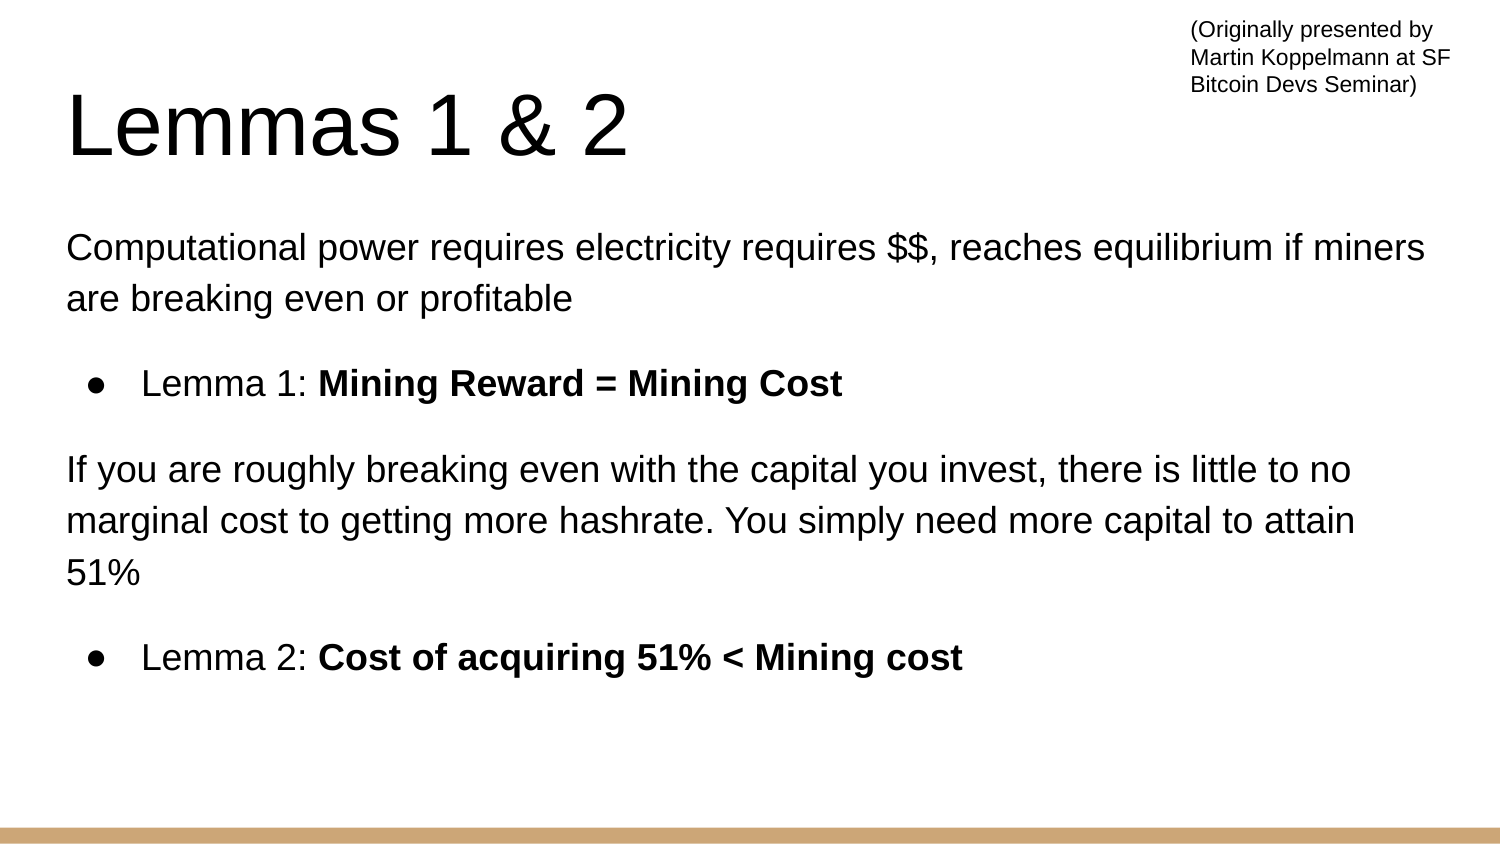

(Originally presented by Martin Koppelmann at SF Bitcoin Devs Seminar)
# Lemmas 1 & 2
Computational power requires electricity requires $$, reaches equilibrium if miners are breaking even or profitable
Lemma 1: Mining Reward = Mining Cost
If you are roughly breaking even with the capital you invest, there is little to no marginal cost to getting more hashrate. You simply need more capital to attain 51%
Lemma 2: Cost of acquiring 51% < Mining cost